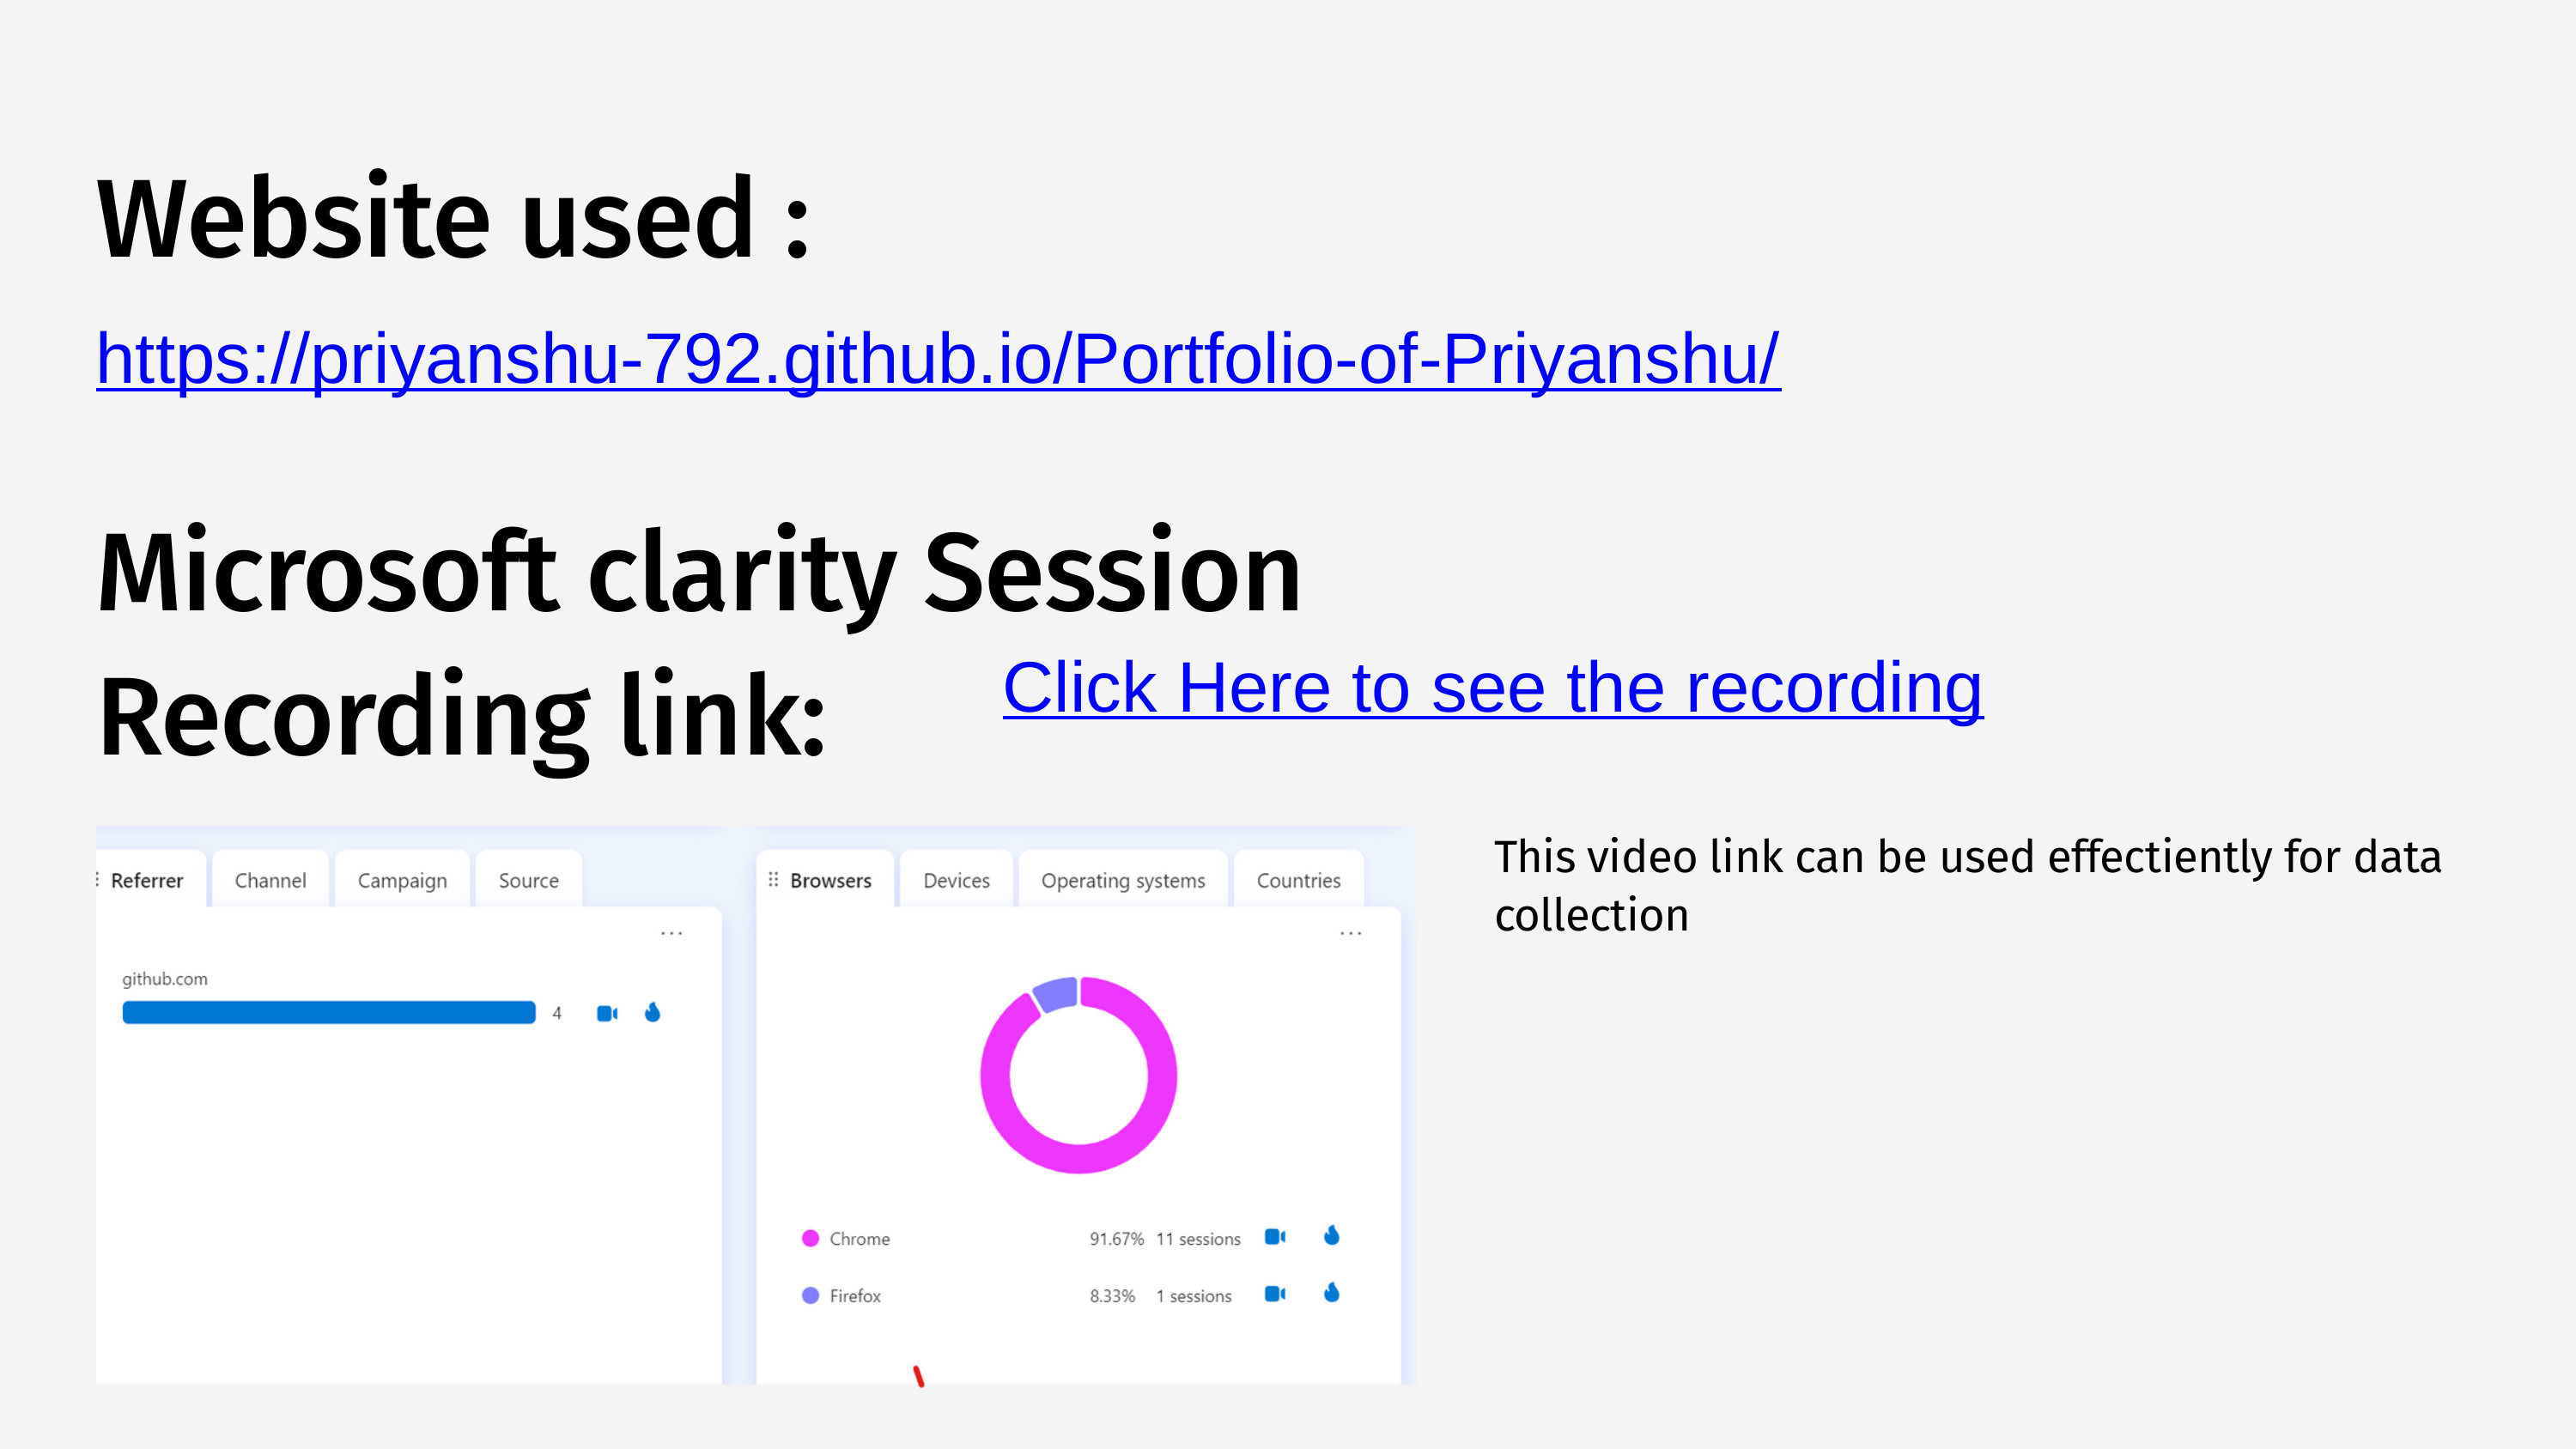

Website used :
https://priyanshu-792.github.io/Portfolio-of-Priyanshu/
Microsoft clarity Session Recording link:
Click Here to see the recording
This video link can be used effectiently for data collection